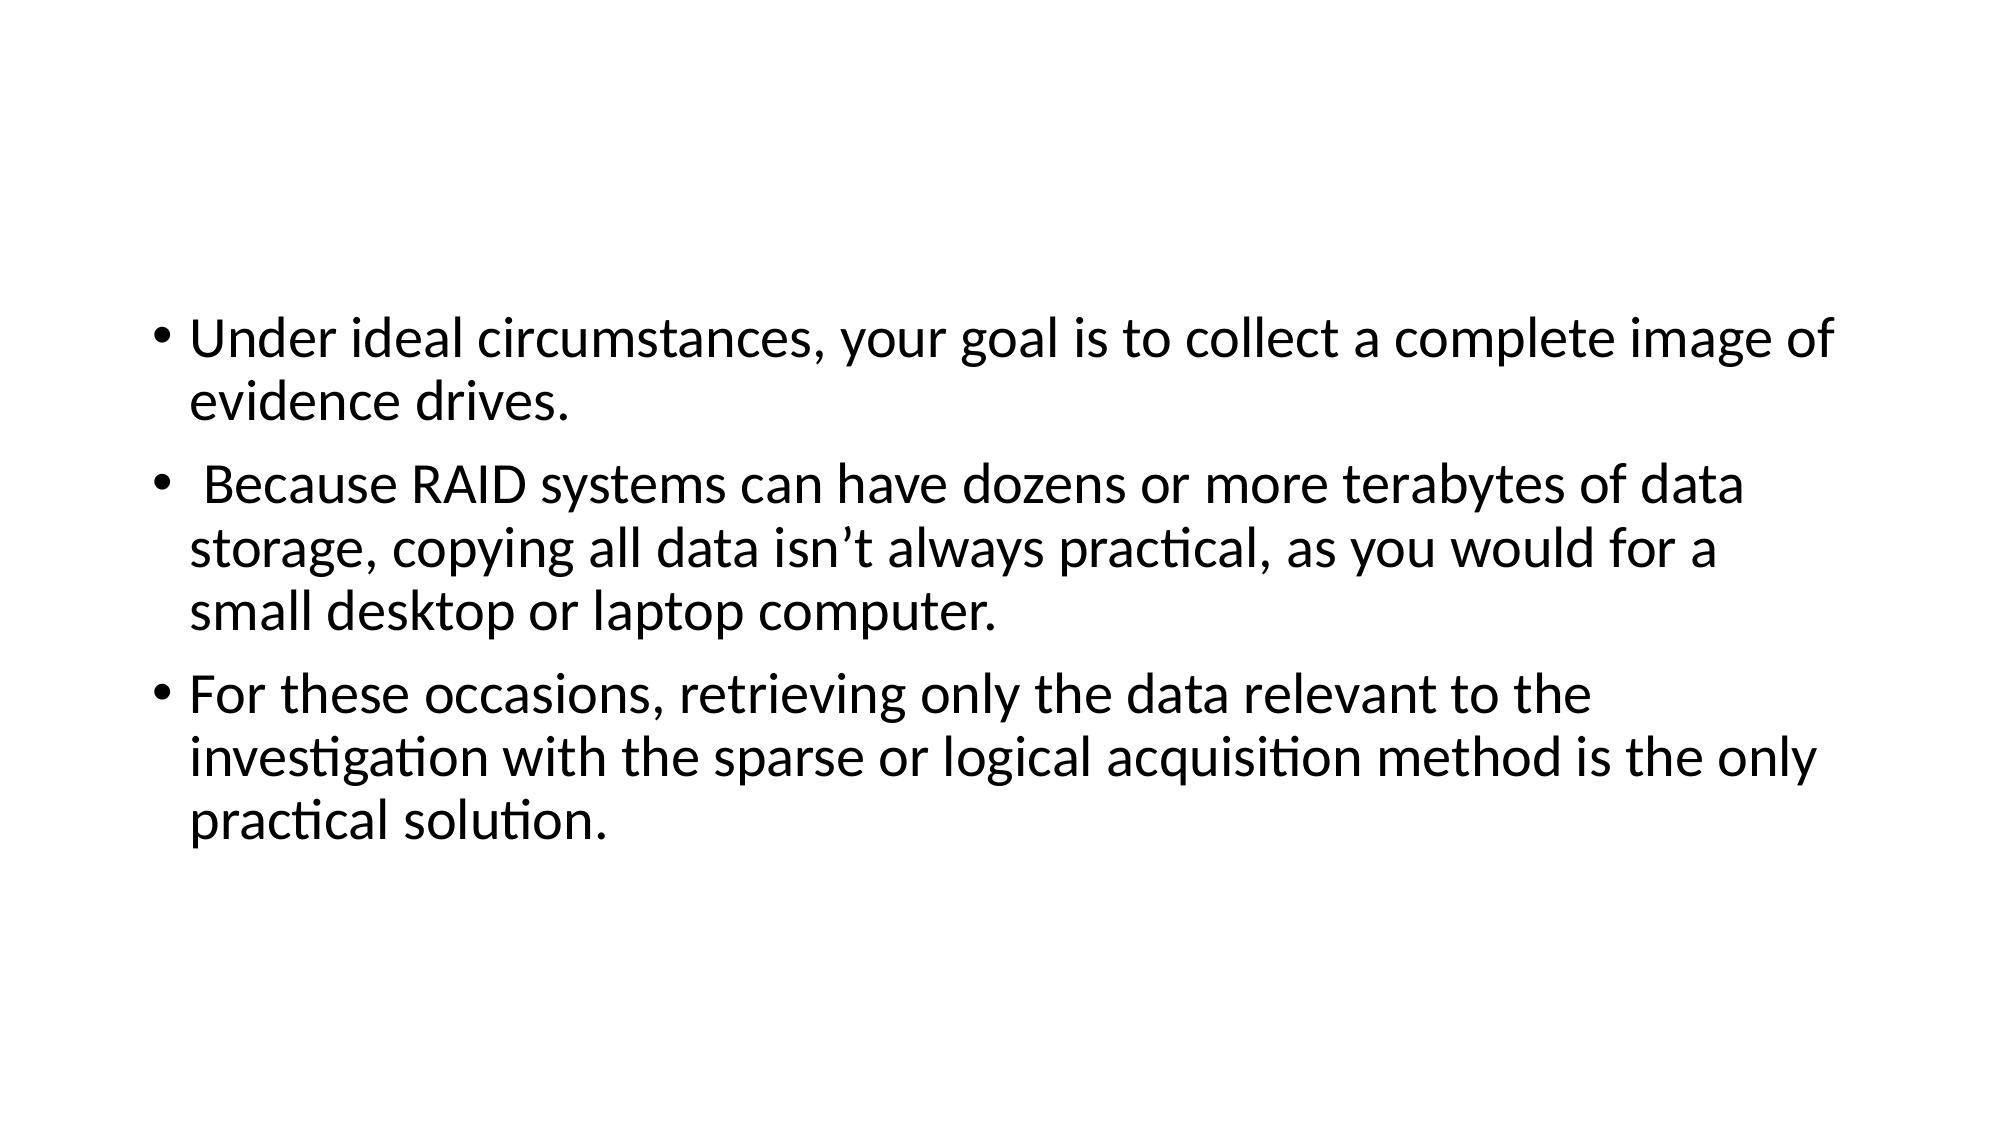

#
Under ideal circumstances, your goal is to collect a complete image of evidence drives.
 Because RAID systems can have dozens or more terabytes of data storage, copying all data isn’t always practical, as you would for a small desktop or laptop computer.
For these occasions, retrieving only the data relevant to the investigation with the sparse or logical acquisition method is the only practical solution.